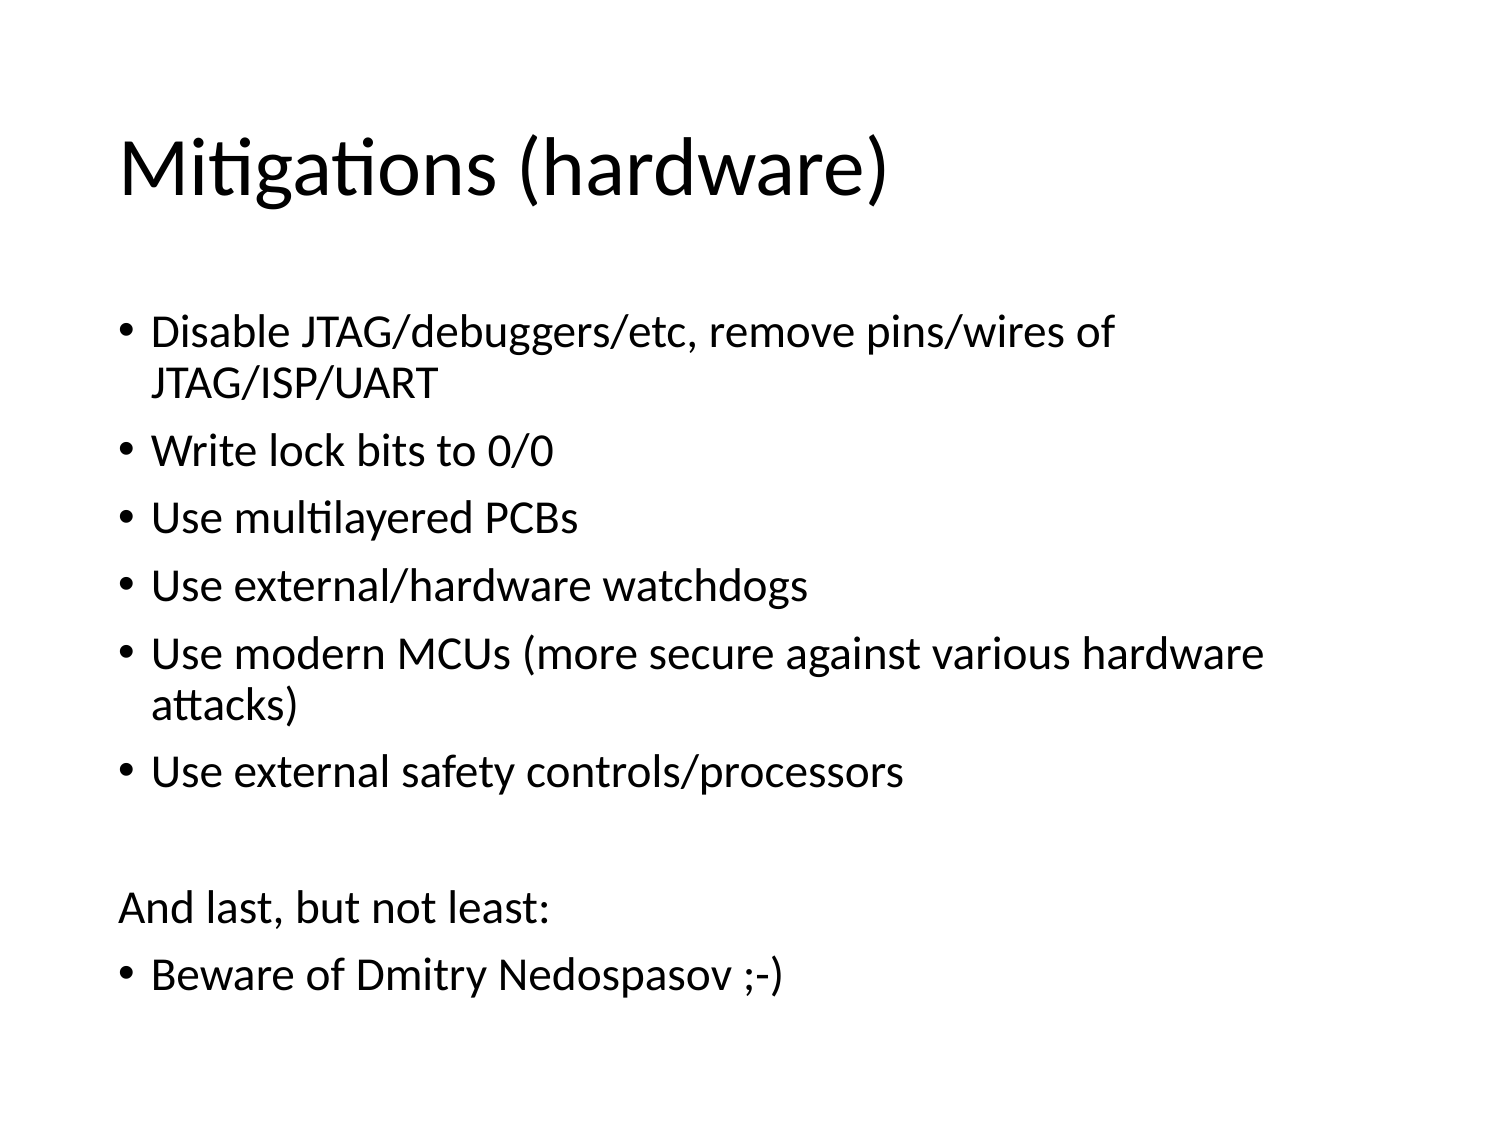

# Mitigations (hardware)
Disable JTAG/debuggers/etc, remove pins/wires of JTAG/ISP/UART
Write lock bits to 0/0
Use multilayered PCBs
Use external/hardware watchdogs
Use modern MCUs (more secure against various hardware attacks)
Use external safety controls/processors

And last, but not least:
Beware of Dmitry Nedospasov ;-)